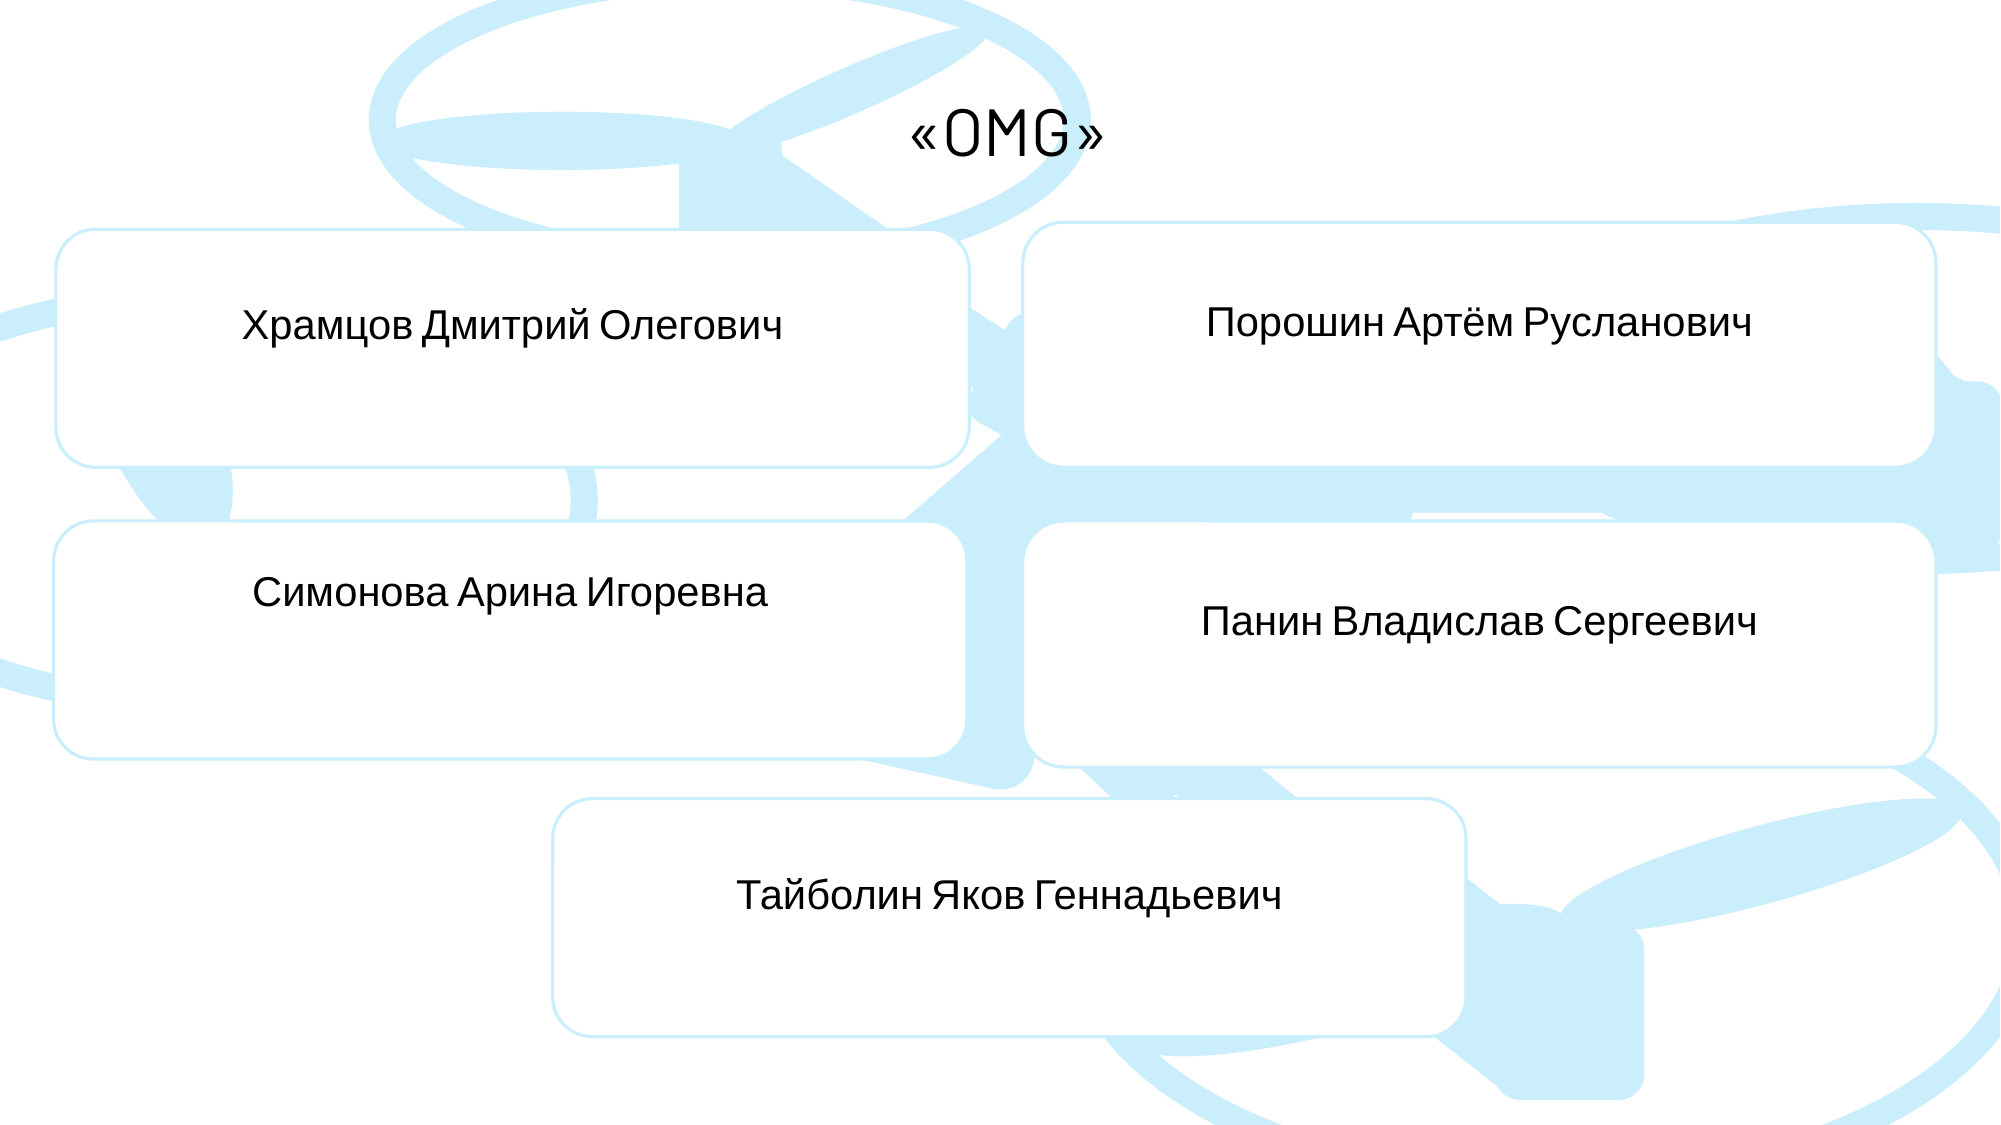

«OMG»
Порошин Артём Русланович

Храмцов Дмитрий Олегович

Симонова Арина Игоревна

Панин Владислав Сергеевич

Тайболин Яков Геннадьевич